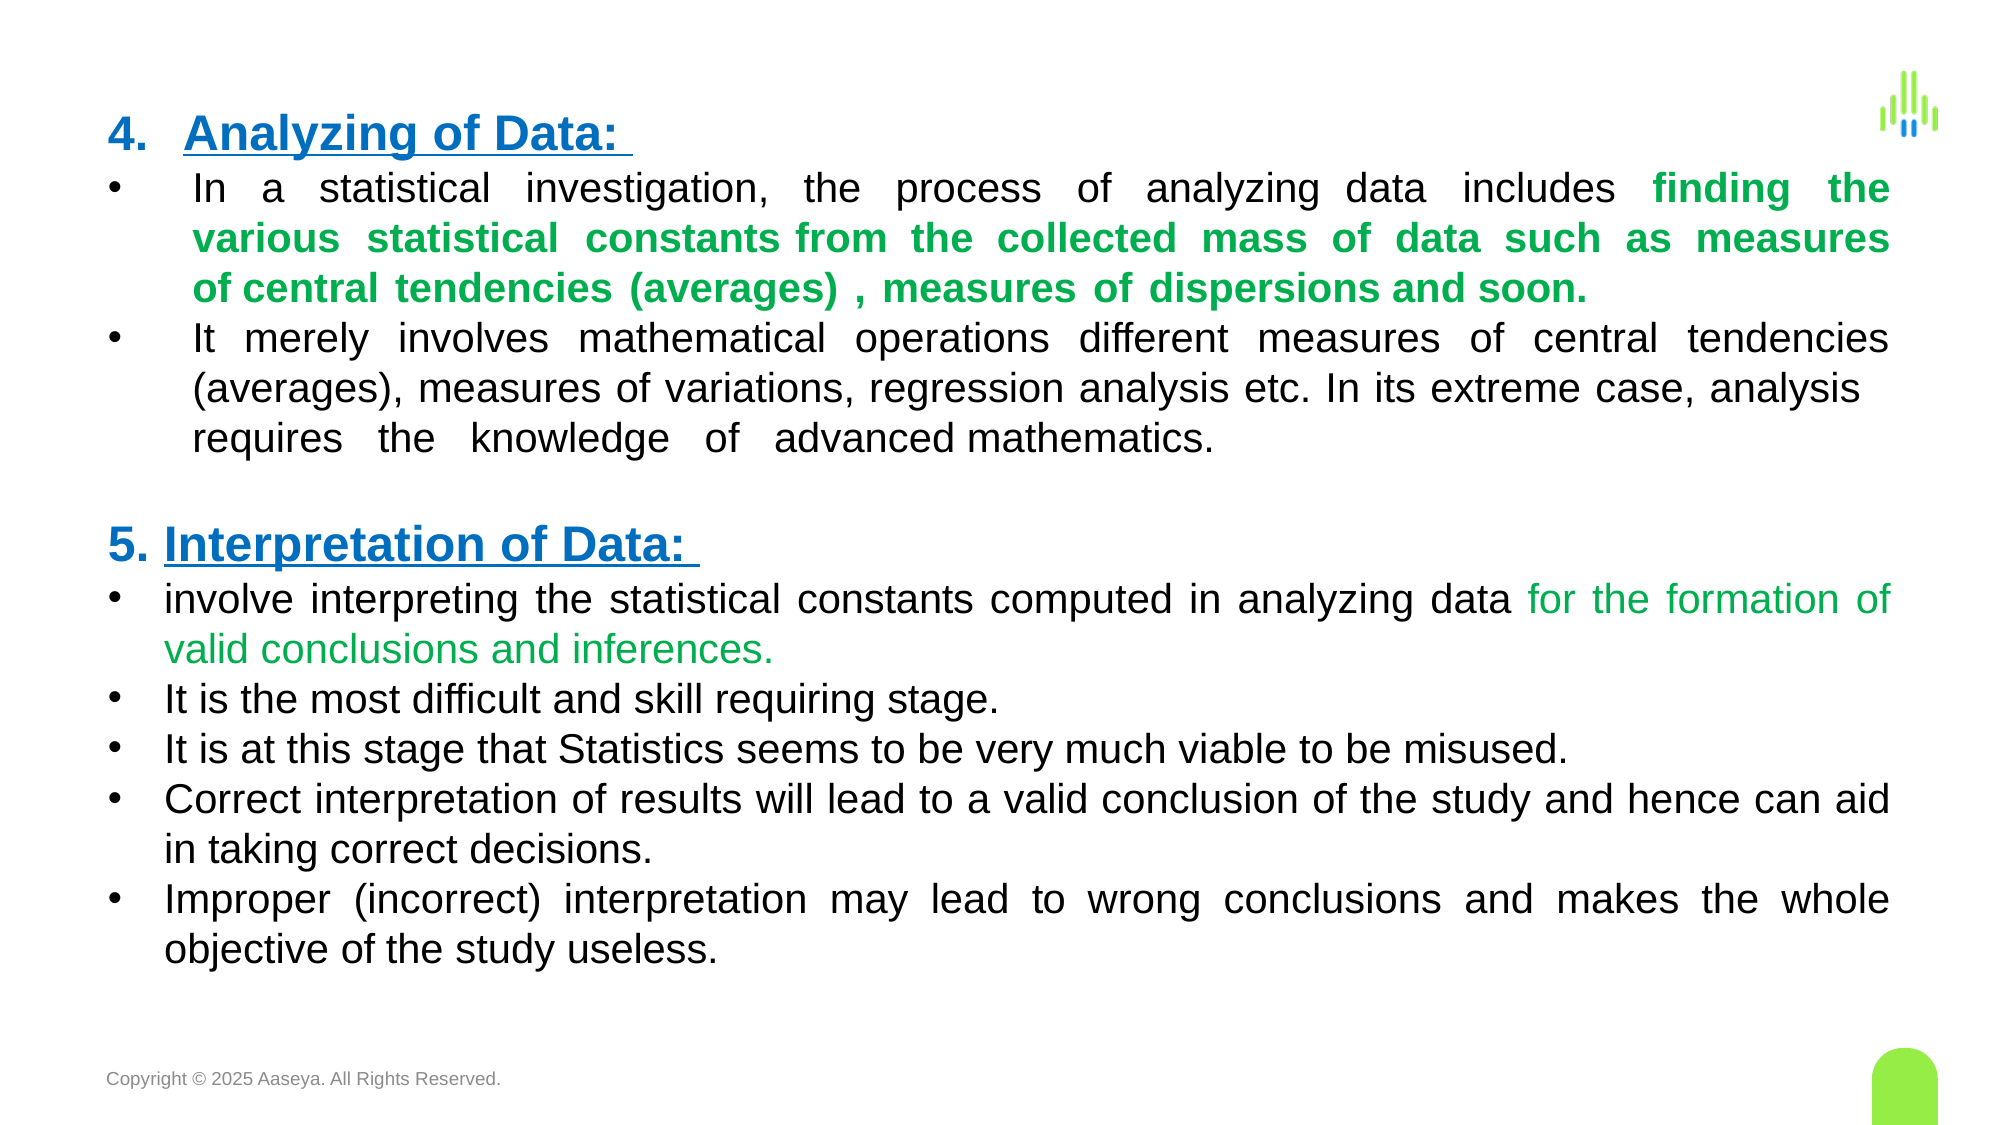

Analyzing of Data:
In a statistical investigation, the process of analyzing data includes finding the various statistical constants from the collected mass of data such as measures of central tendencies (averages) , measures of dispersions and soon.
It merely involves mathematical operations different measures of central tendencies (averages), measures of variations, regression analysis etc. In its extreme case, analysis   requires   the   knowledge   of   advanced mathematics.

5. Interpretation of Data:
involve interpreting the statistical constants computed in analyzing data for the formation of valid conclusions and inferences.
It is the most difficult and skill requiring stage.
It is at this stage that Statistics seems to be very much viable to be misused.
Correct interpretation of results will lead to a valid conclusion of the study and hence can aid in taking correct decisions.
Improper (incorrect) interpretation may lead to wrong conclusions and makes the whole objective of the study useless.
Copyright © 2025 Aaseya. All Rights Reserved.